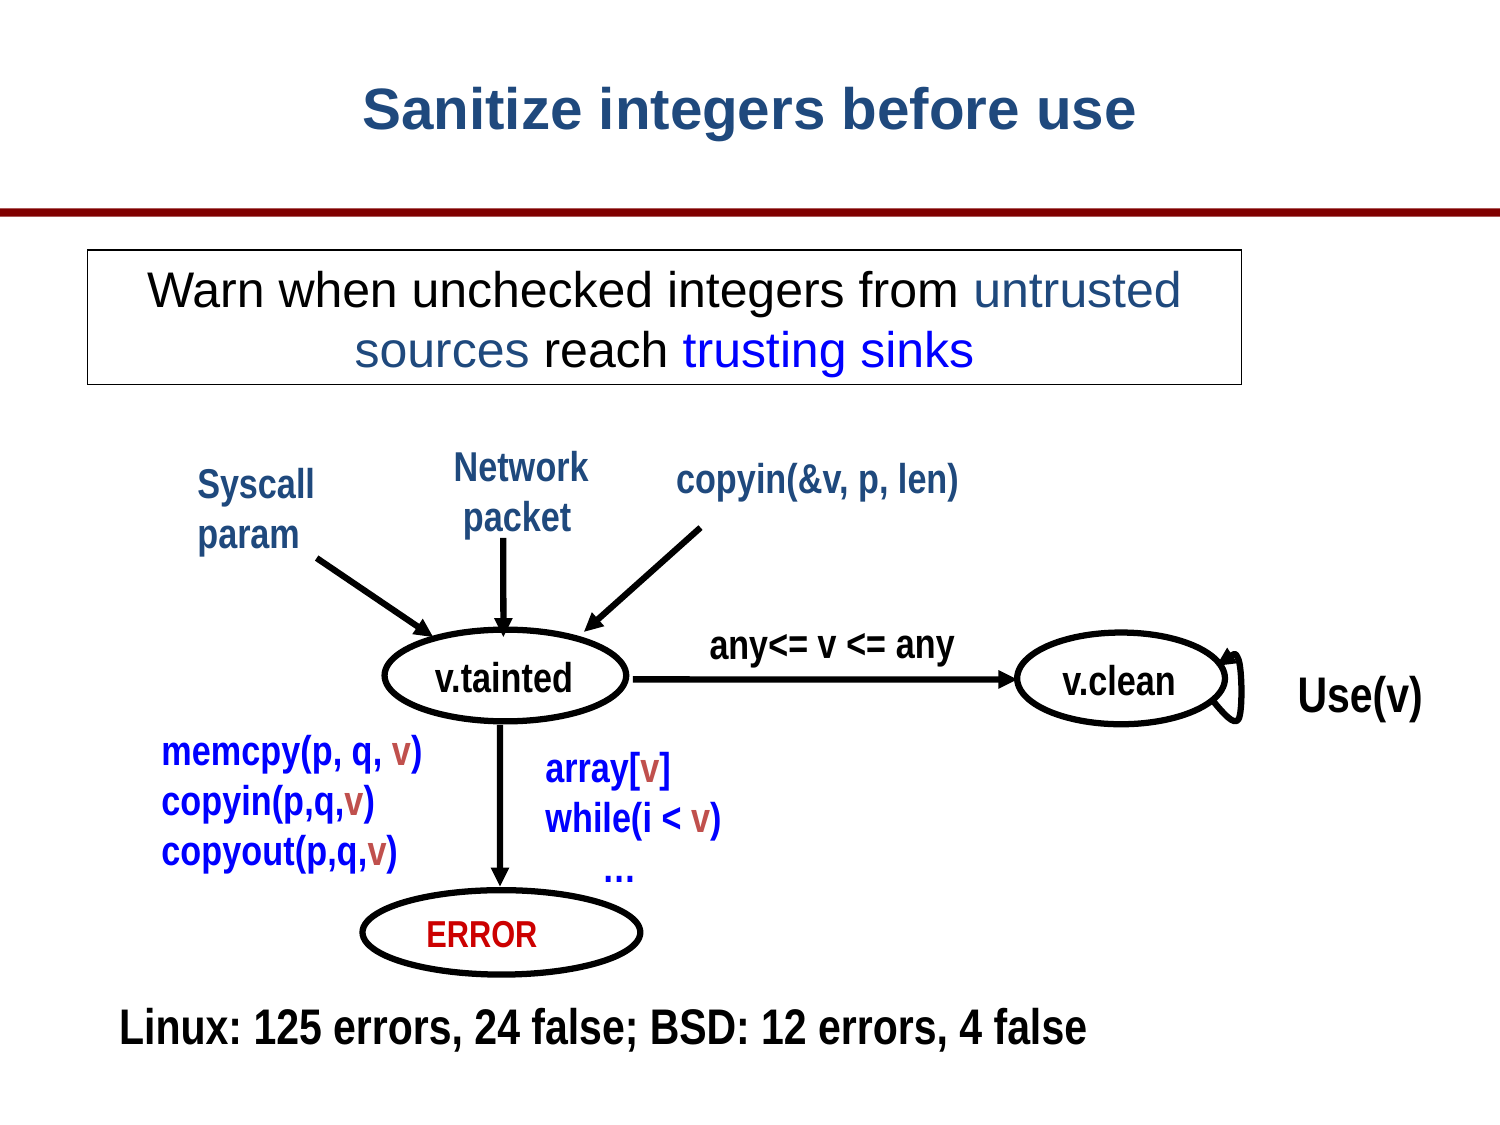

# Sanitize integers before use
Warn when unchecked integers from untrusted sources reach trusting sinks
Network
 packet
copyin(&v, p, len)
Syscall
param

 any<= v <= any
v.tainted
v.clean

Use(v)

memcpy(p, q, v)
copyin(p,q,v)
copyout(p,q,v)

array[v]
while(i < v)
      …
 ERROR
Linux: 125 errors, 24 false; BSD: 12 errors, 4 false